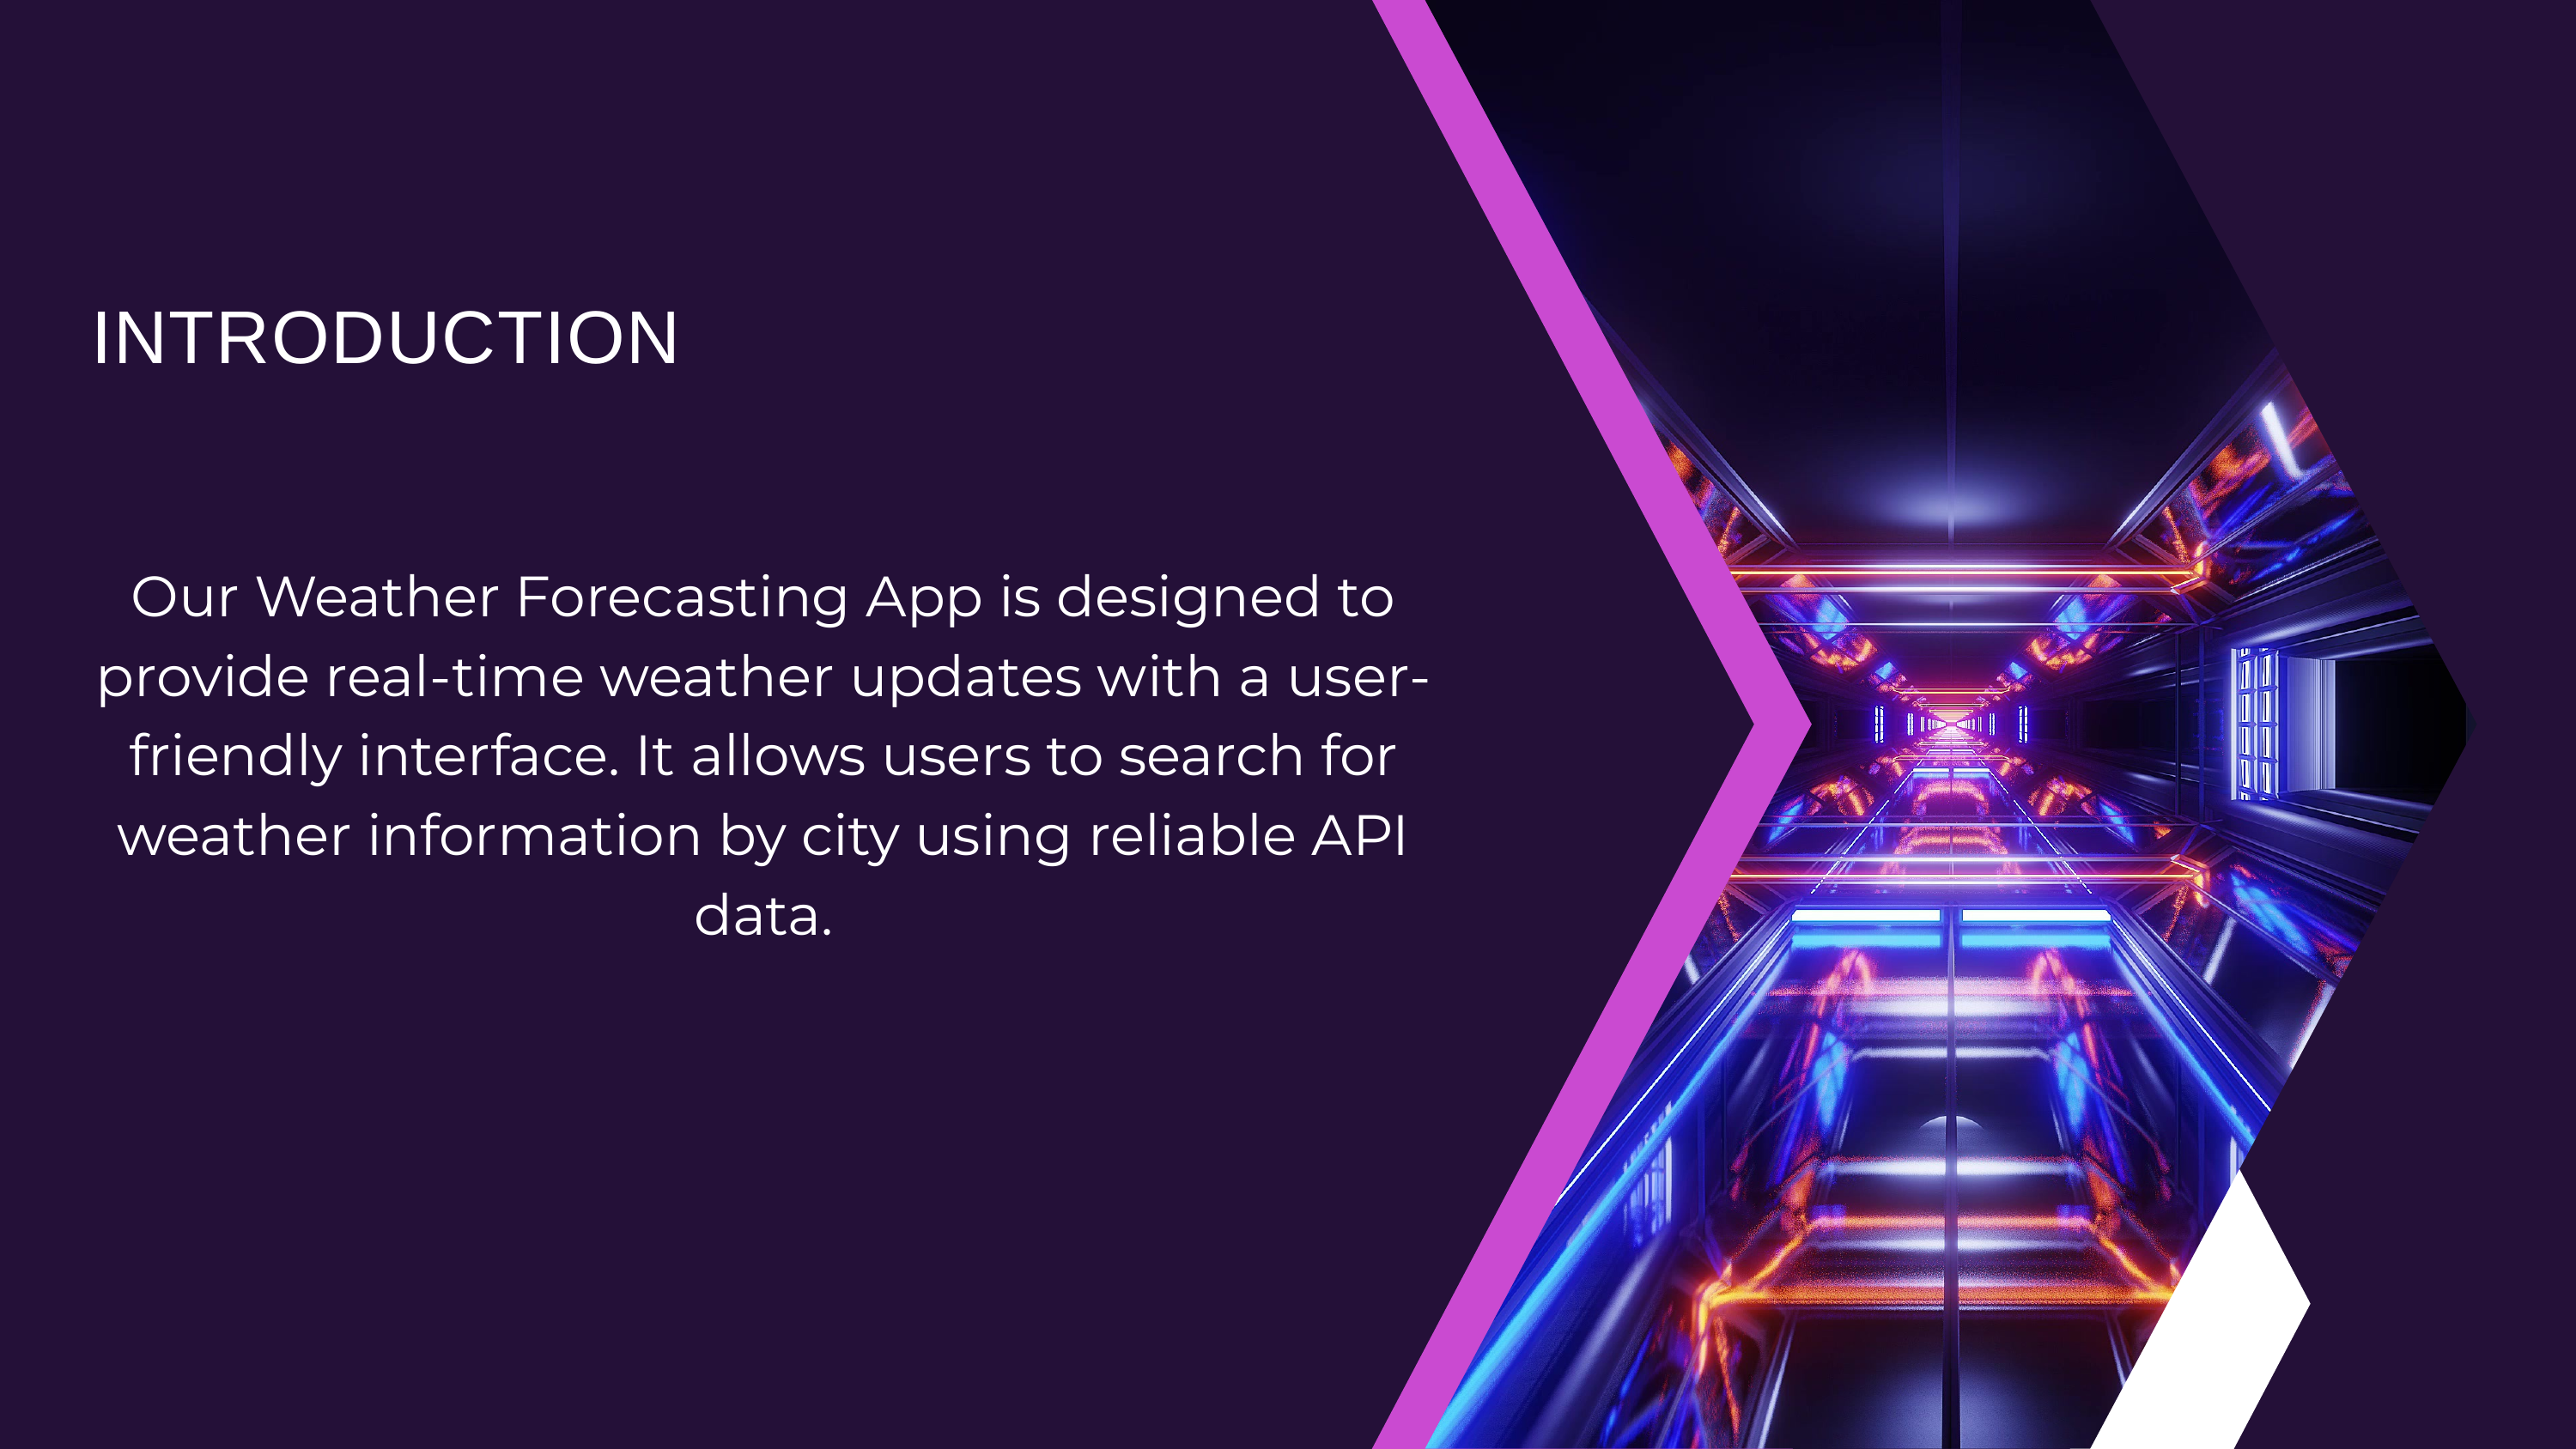

INTRODUCTION
Our Weather Forecasting App is designed to provide real-time weather updates with a user-friendly interface. It allows users to search for weather information by city using reliable API data.